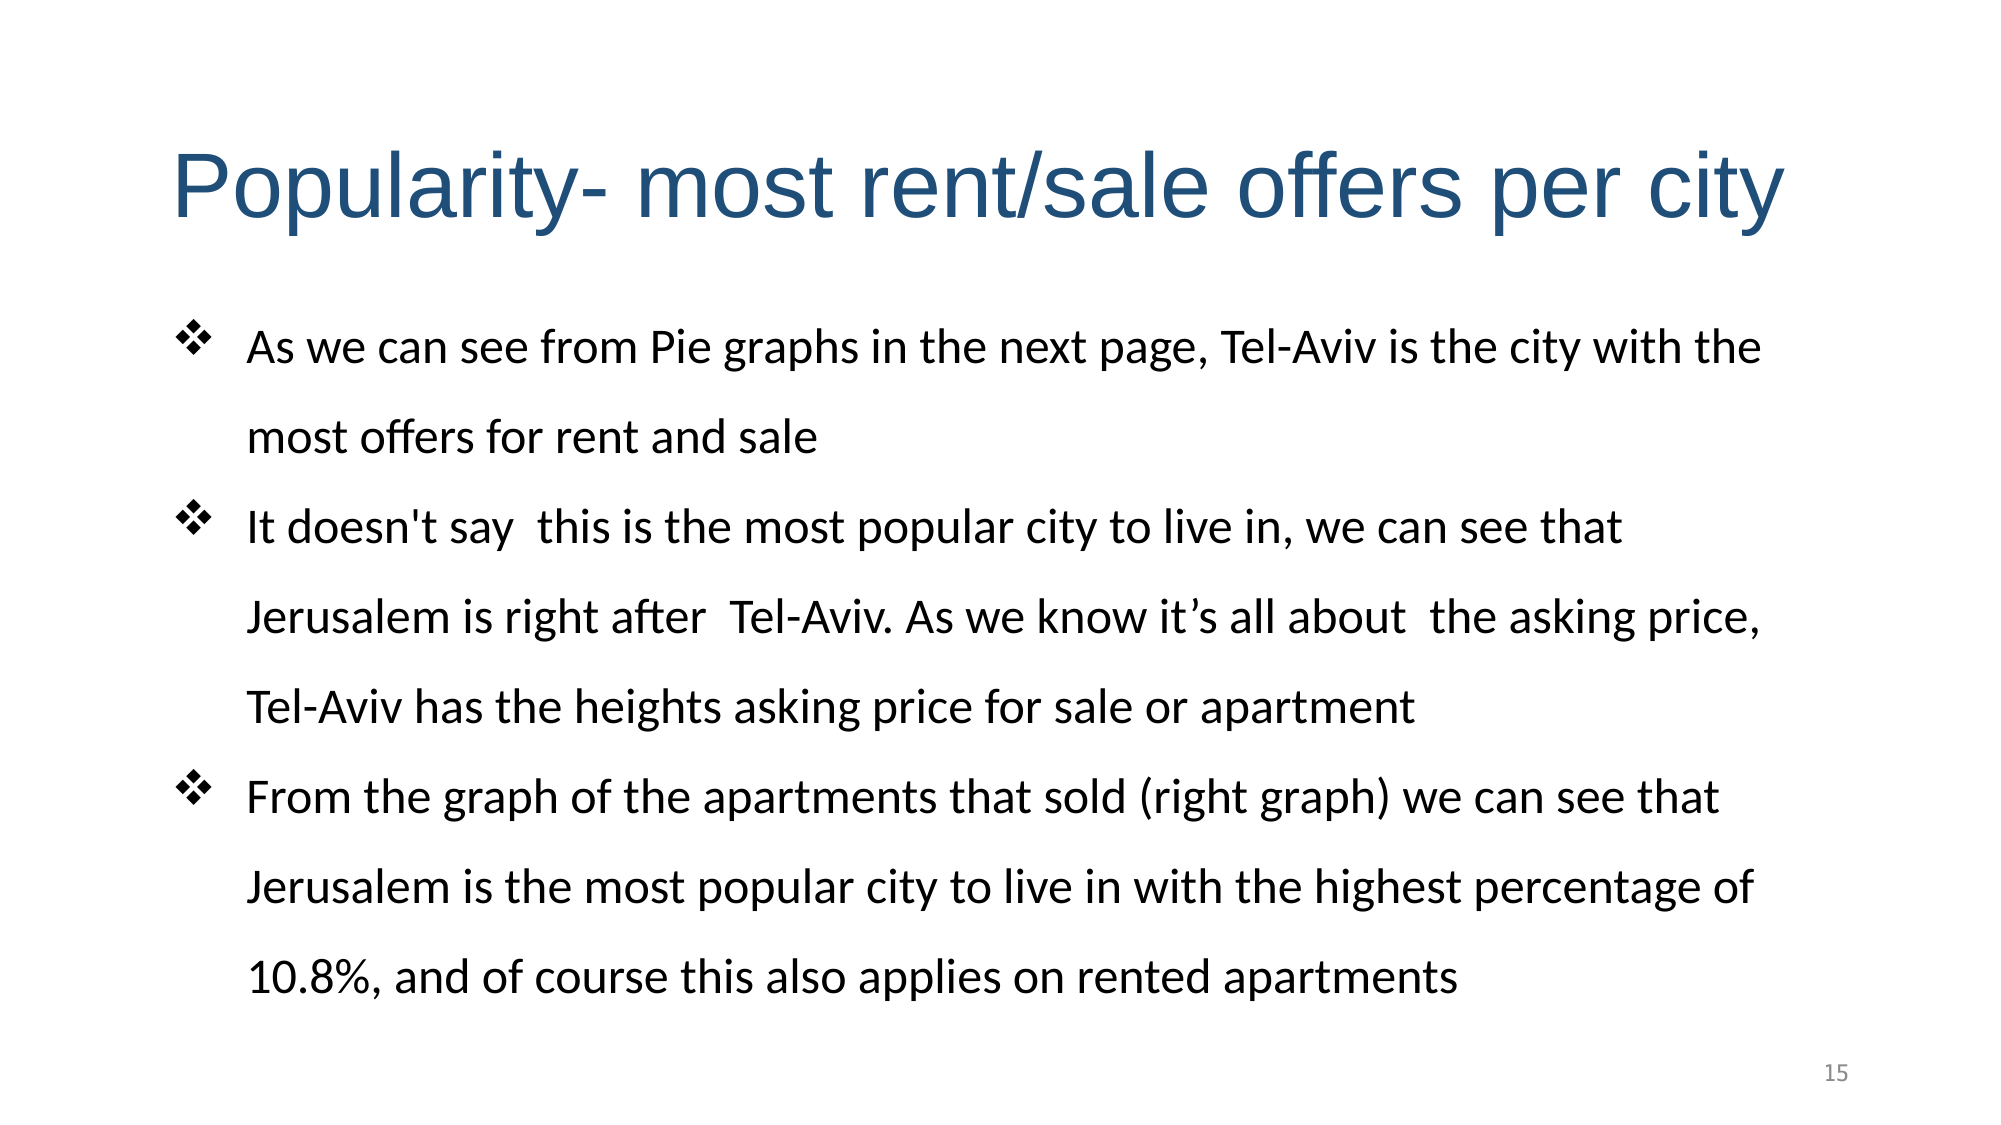

# Popularity- most rent/sale offers per city
As we can see from Pie graphs in the next page, Tel-Aviv is the city with the most offers for rent and sale
It doesn't say  this is the most popular city to live in, we can see that Jerusalem is right after  Tel-Aviv. As we know it’s all about  the asking price, Tel-Aviv has the heights asking price for sale or apartment
From the graph of the apartments that sold (right graph) we can see that Jerusalem is the most popular city to live in with the highest percentage of 10.8%, and of course this also applies on rented apartments

15